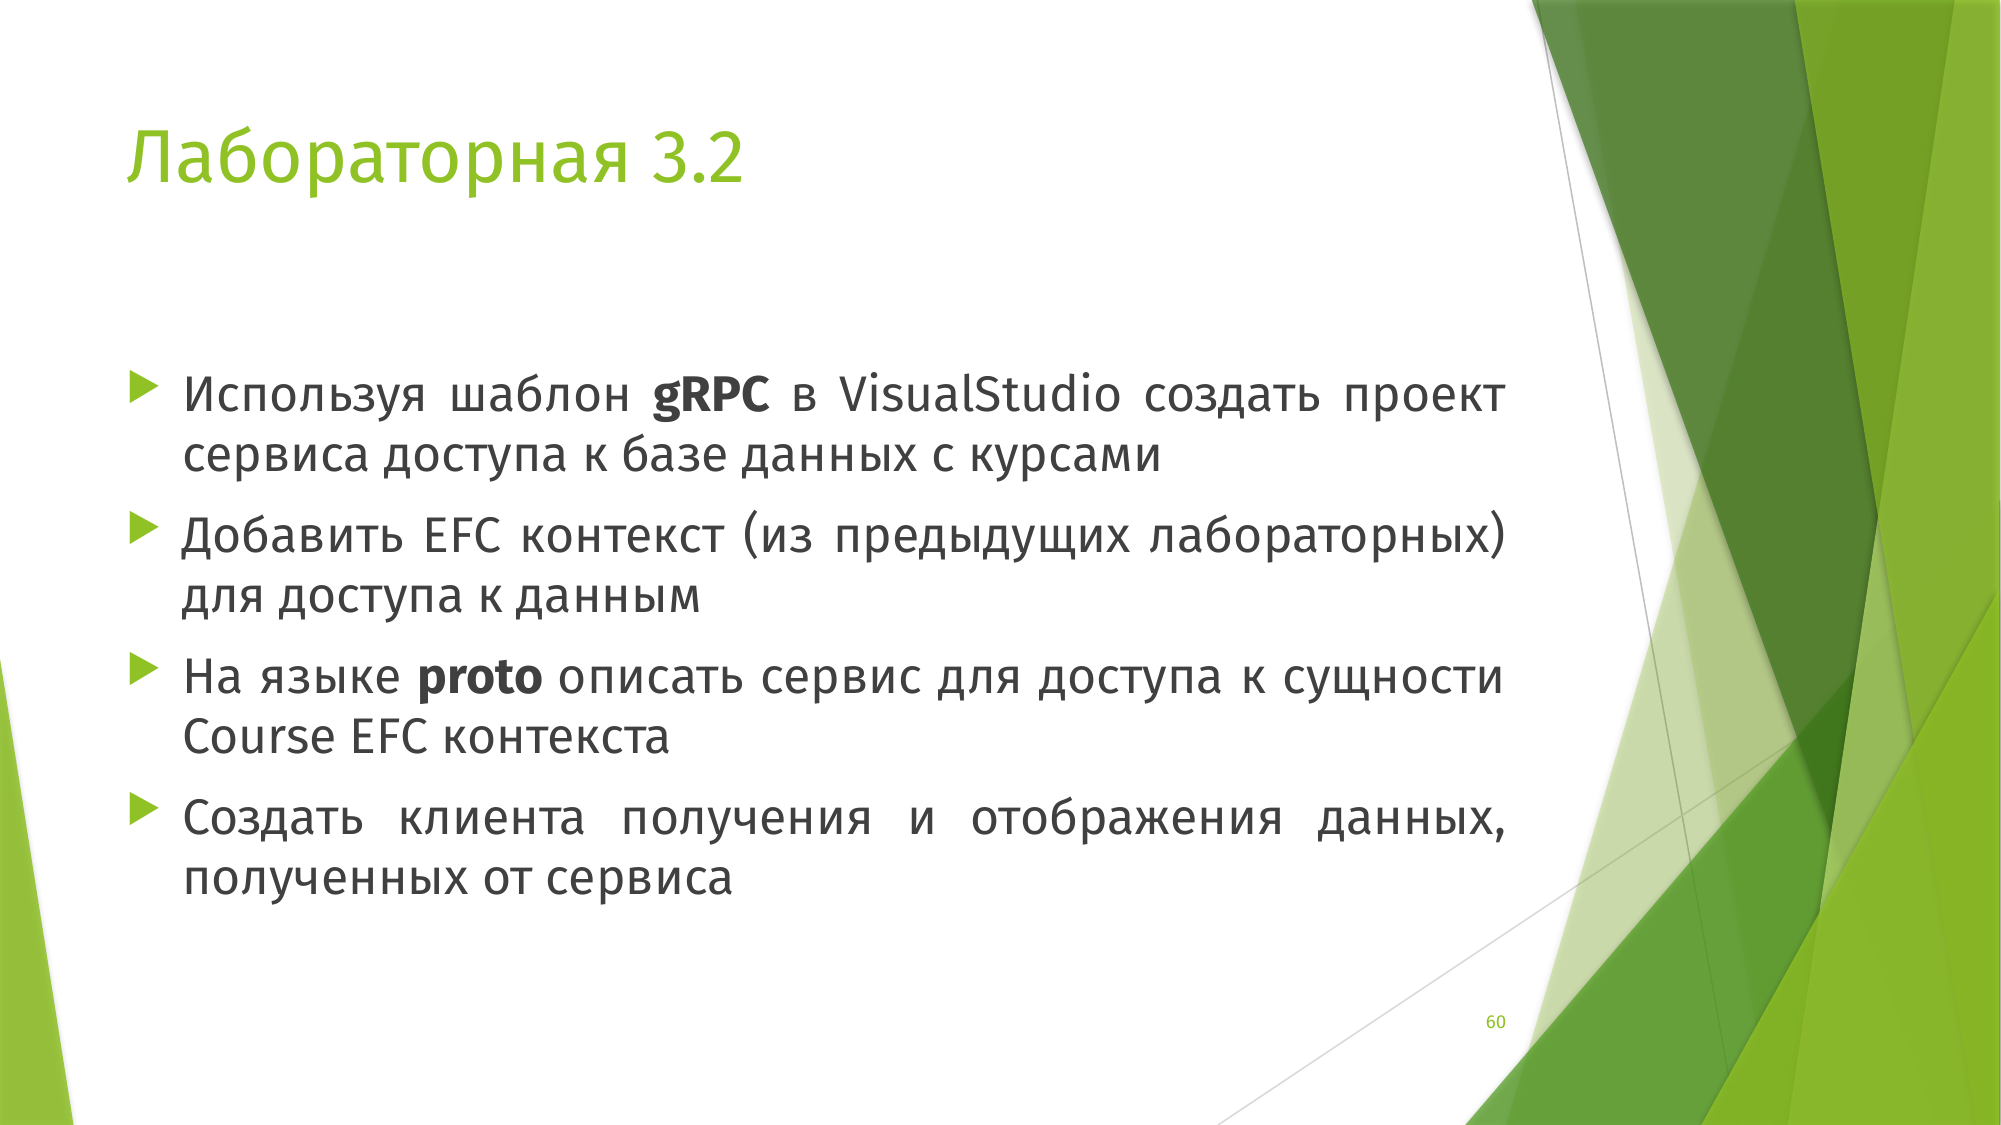

# Лабораторная 3.2
Используя шаблон gRPC в VisualStudio создать проект сервиса доступа к базе данных с курсами
Добавить EFC контекст (из предыдущих лабораторных) для доступа к данным
На языке proto описать сервис для доступа к сущности Course EFC контекста
Создать клиента получения и отображения данных, полученных от сервиса

60